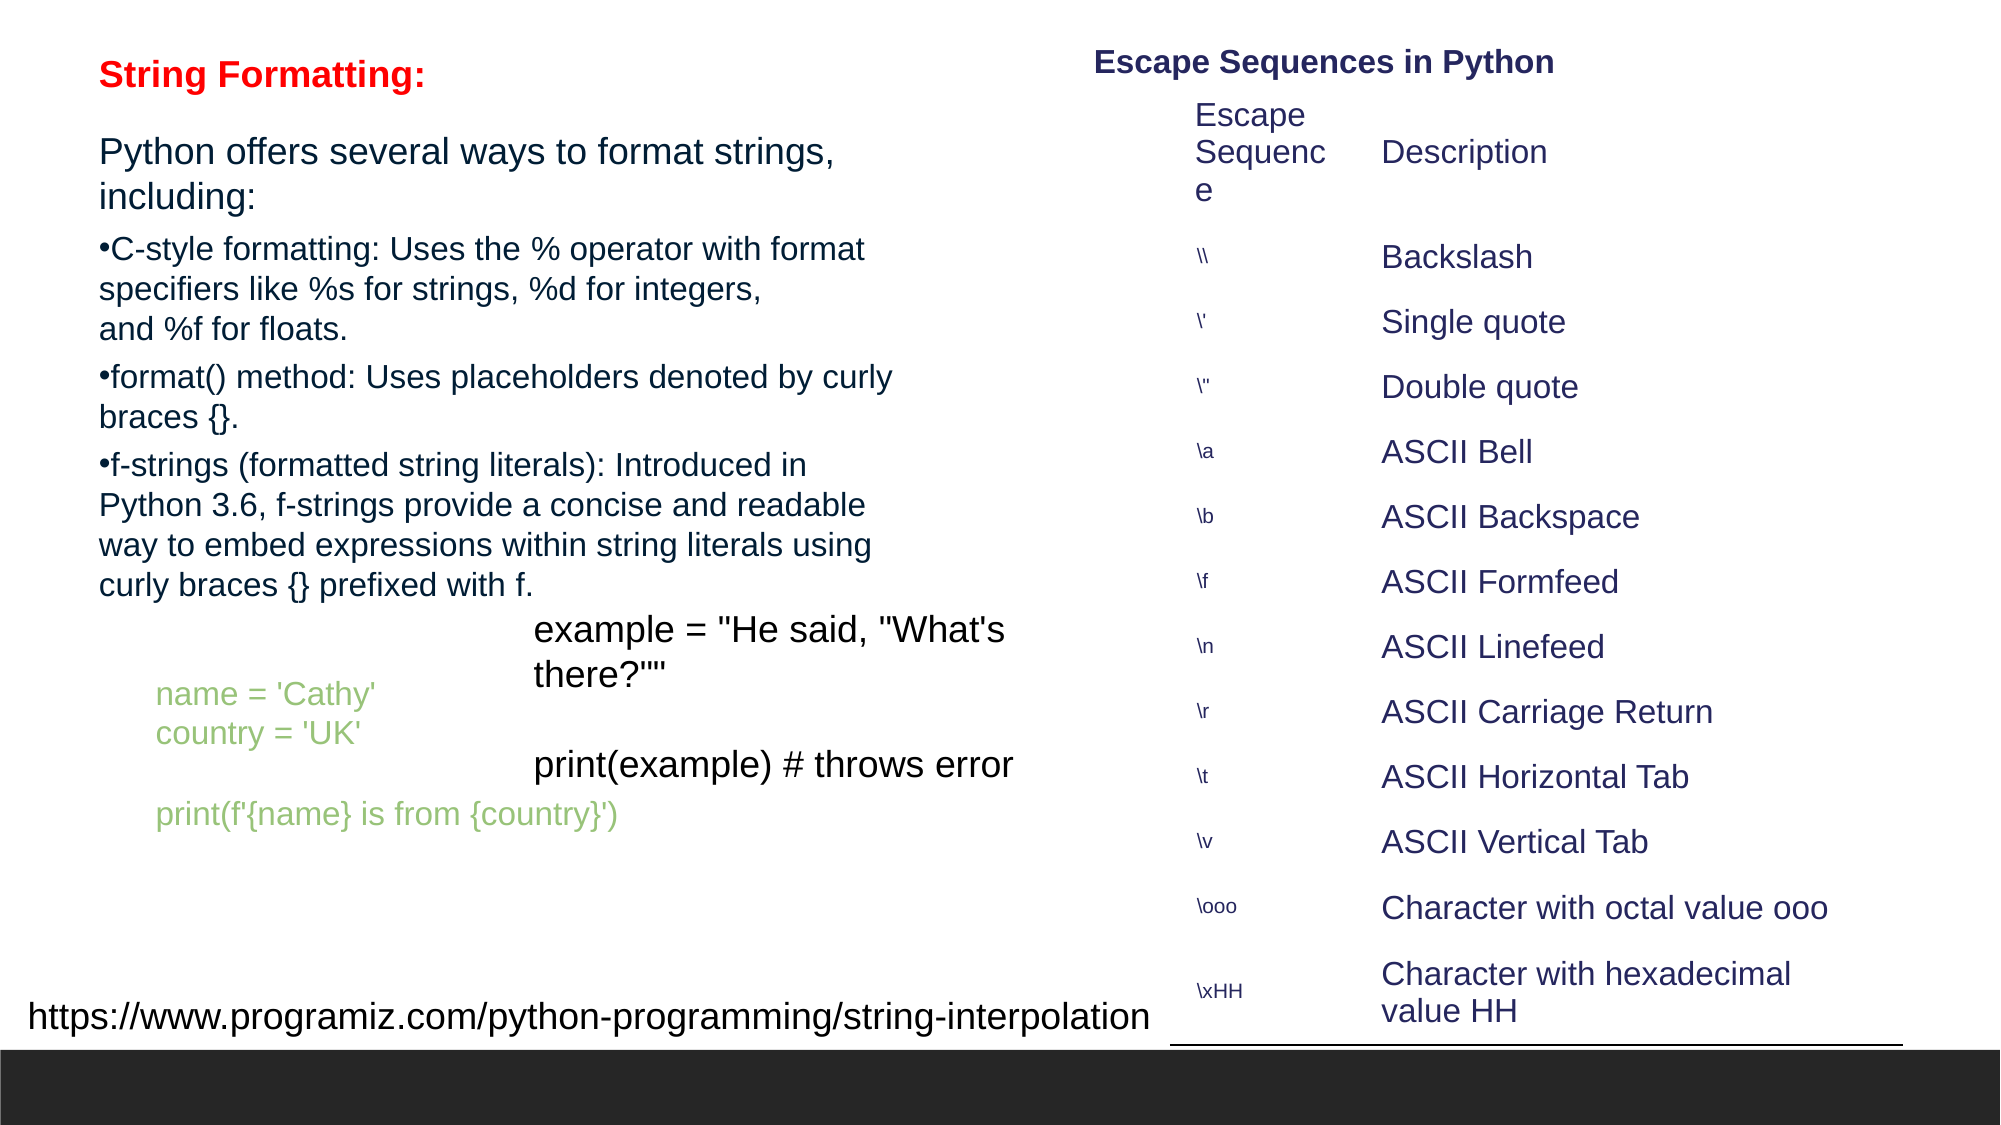

Escape Sequences in Python

String Formatting:
Python offers several ways to format strings, including:
C-style formatting: Uses the % operator with format specifiers like %s for strings, %d for integers, and %f for floats.
format() method: Uses placeholders denoted by curly braces {}.
f-strings (formatted string literals): Introduced in Python 3.6, f-strings provide a concise and readable way to embed expressions within string literals using curly braces {} prefixed with f.
| Escape Sequence | Description |
| --- | --- |
| \\ | Backslash |
| \' | Single quote |
| \" | Double quote |
| \a | ASCII Bell |
| \b | ASCII Backspace |
| \f | ASCII Formfeed |
| \n | ASCII Linefeed |
| \r | ASCII Carriage Return |
| \t | ASCII Horizontal Tab |
| \v | ASCII Vertical Tab |
| \ooo | Character with octal value ooo |
| \xHH | Character with hexadecimal value HH |
example = "He said, "What's there?""

print(example) # throws error
name = 'Cathy'
country = 'UK'

print(f'{name} is from {country}')
https://www.programiz.com/python-programming/string-interpolation